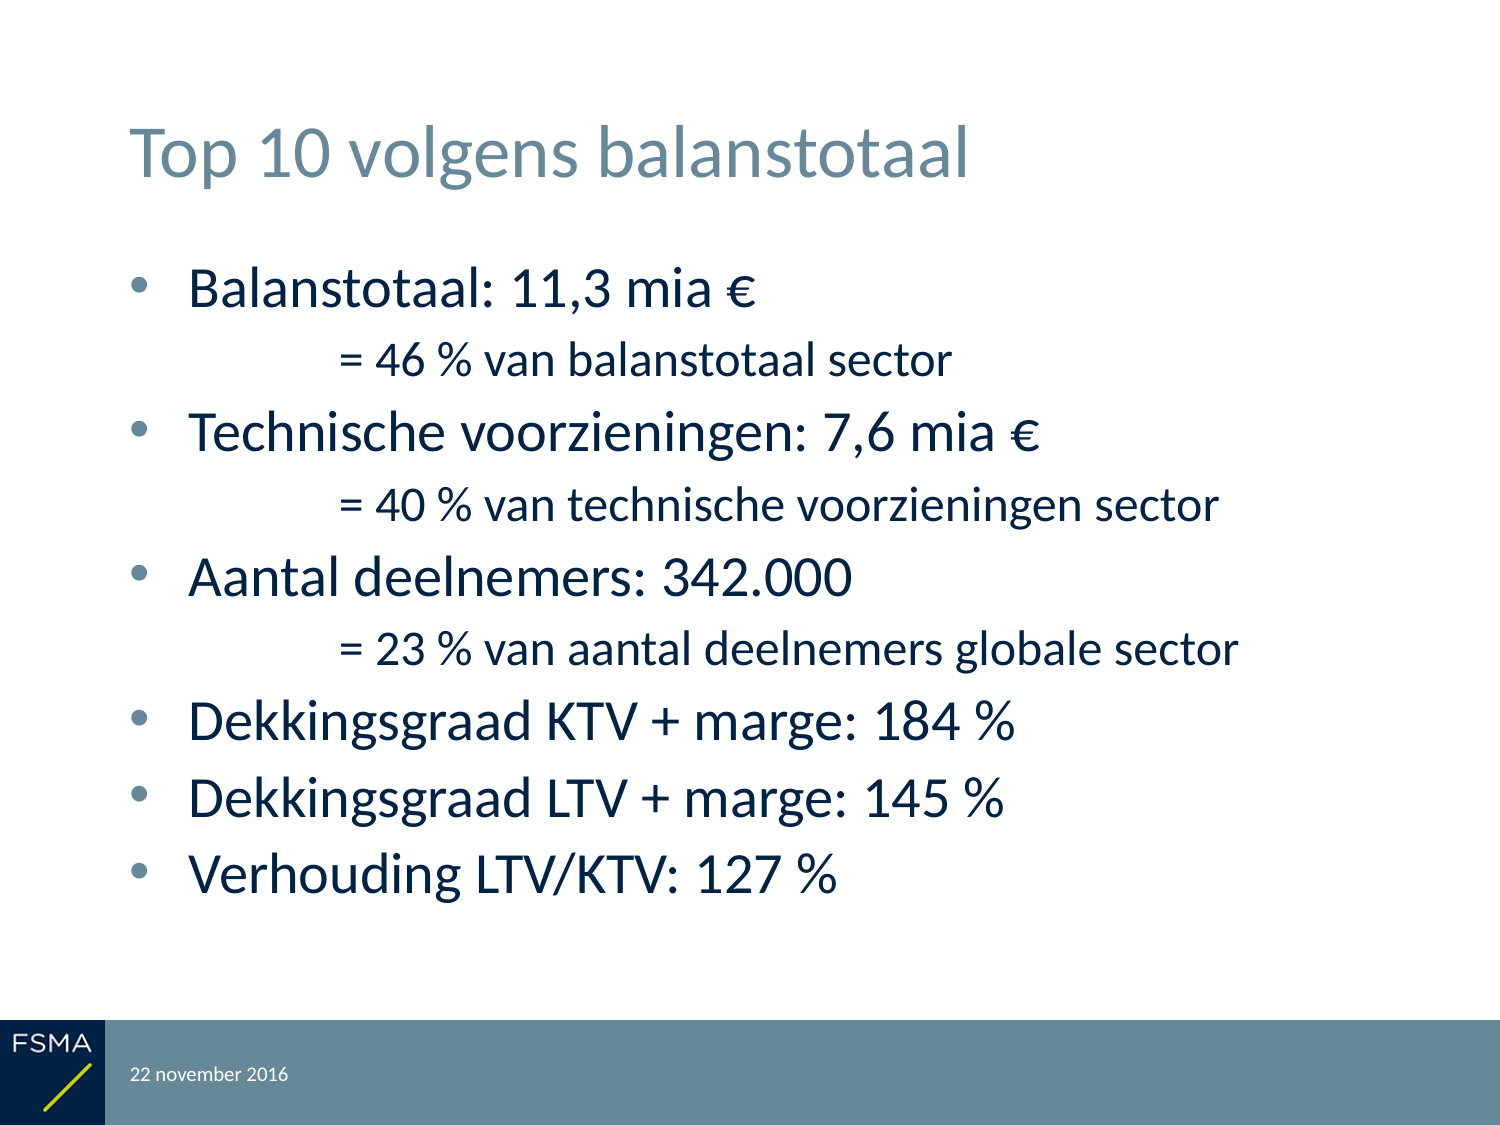

# Top 10 volgens balanstotaal
Balanstotaal: 11,3 mia €
	= 46 % van balanstotaal sector
Technische voorzieningen: 7,6 mia €
	= 40 % van technische voorzieningen sector
Aantal deelnemers: 342.000
	= 23 % van aantal deelnemers globale sector
Dekkingsgraad KTV + marge: 184 %
Dekkingsgraad LTV + marge: 145 %
Verhouding LTV/KTV: 127 %
22 november 2016
Rapportering over het boekjaar 2015
8